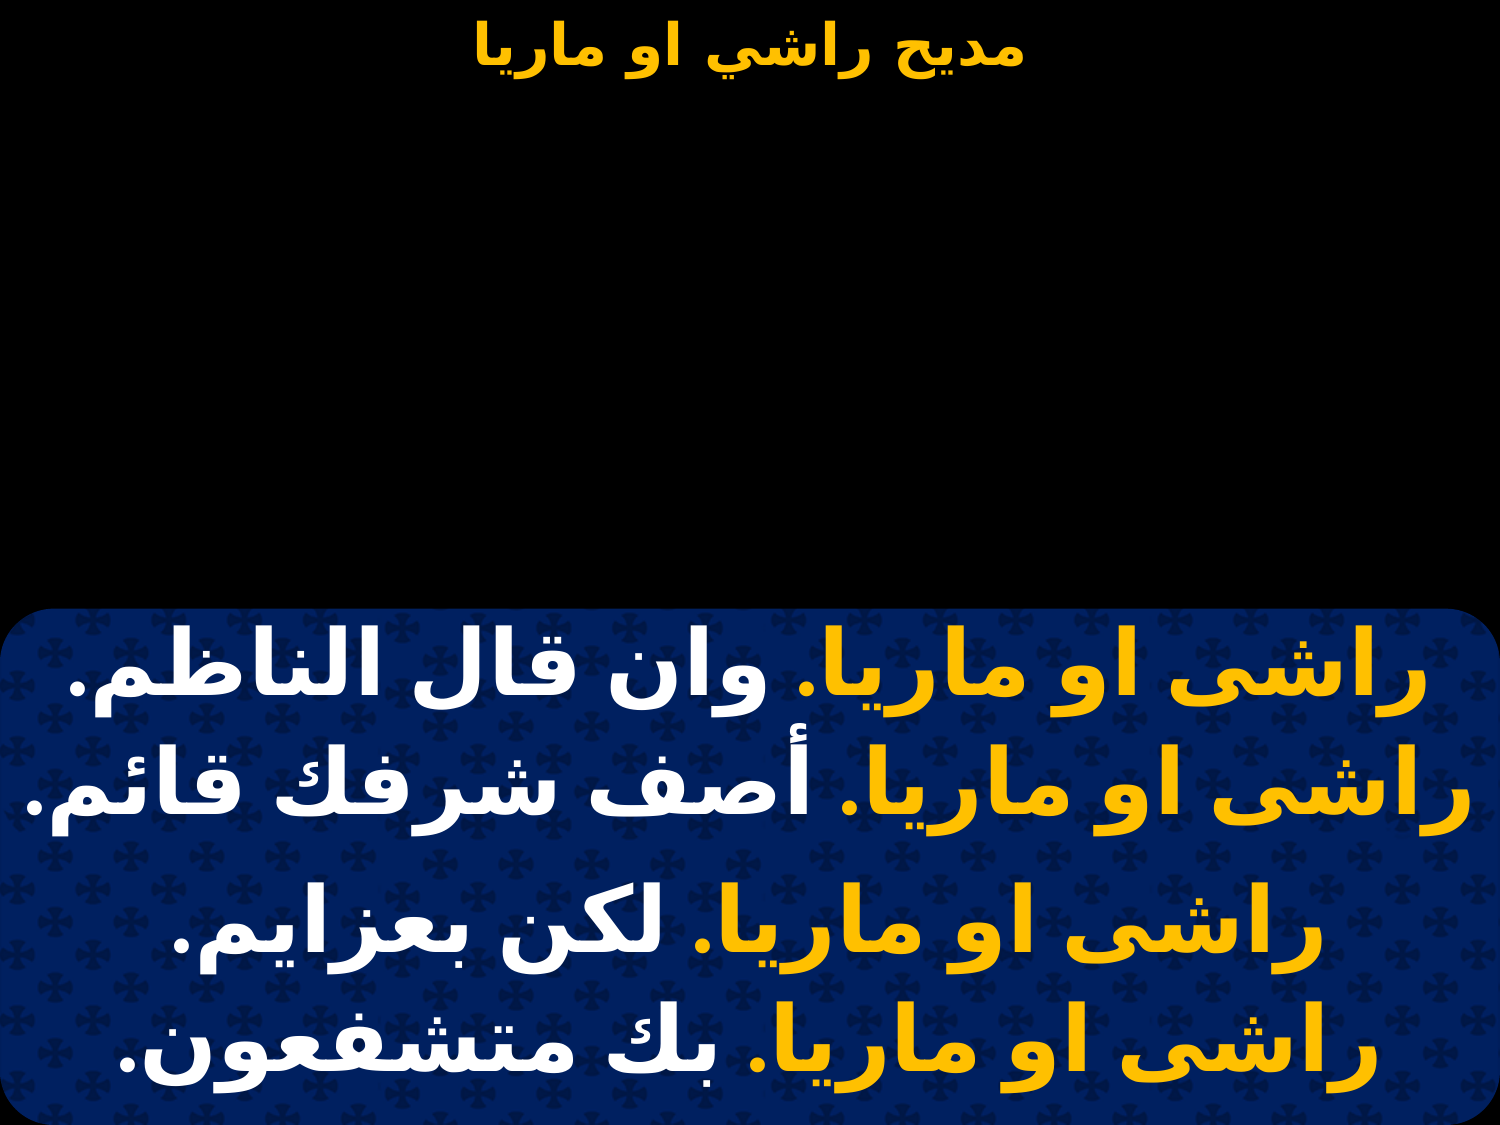

#
| راشى او ماريا. وان قال الناظم. |
| --- |
| راشى او ماريا. أصف شرفك قائم. |
|  |
| راشى او ماريا. لكن بعزايم. |
| راشى او ماريا. بك متشفعون. |